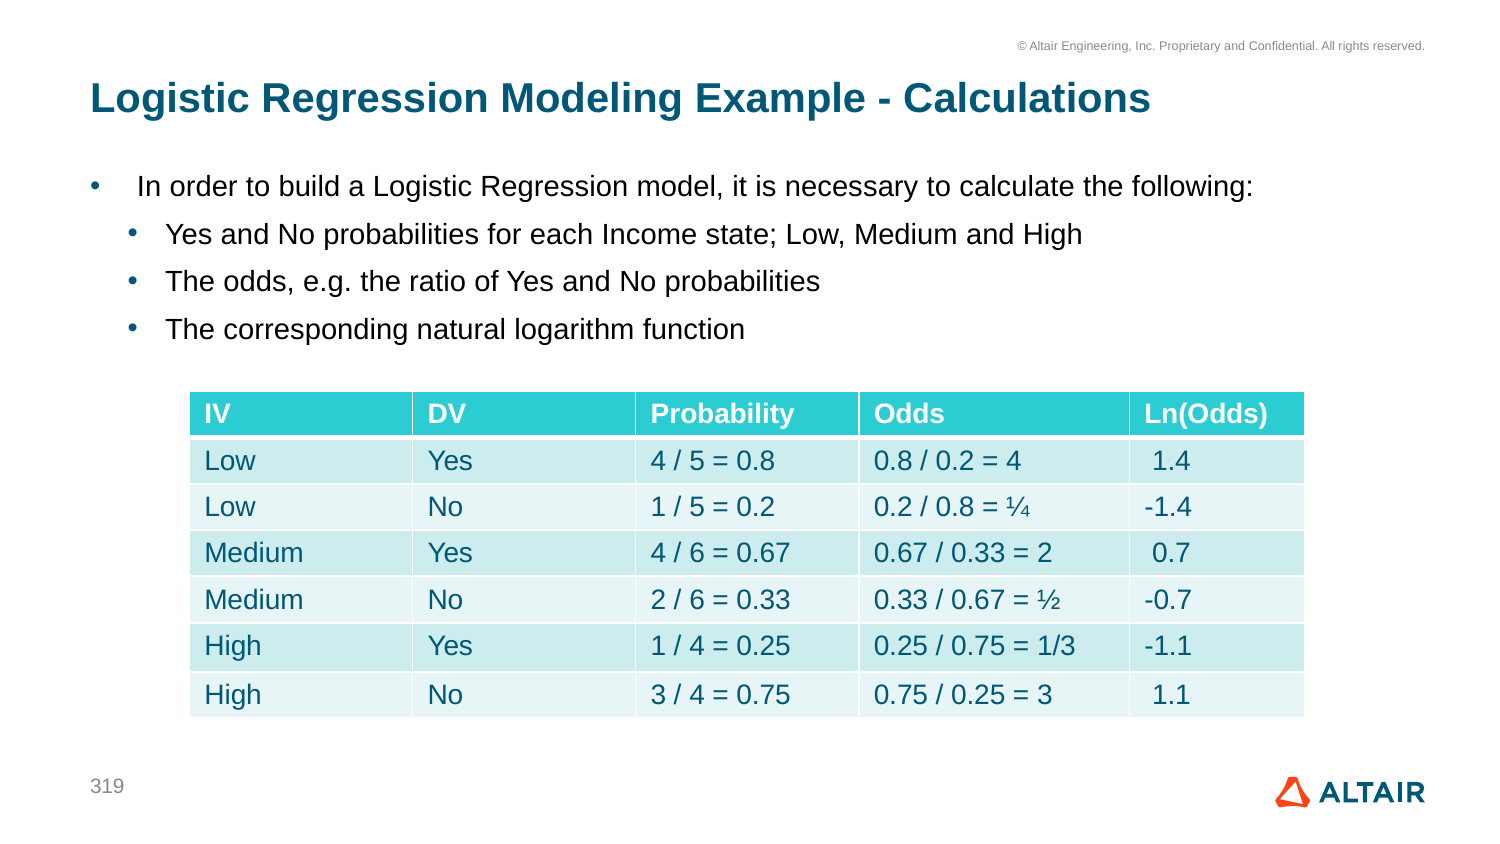

# Logistic Regression Modeling Example - Calculations
In order to build a Logistic Regression model, it is necessary to calculate the following:
Yes and No probabilities for each Income state; Low, Medium and High
The odds, e.g. the ratio of Yes and No probabilities
The corresponding natural logarithm function
| IV | DV | Probability | Odds | Ln(Odds) |
| --- | --- | --- | --- | --- |
| Low | Yes | 4 / 5 = 0.8 | 0.8 / 0.2 = 4 | 1.4 |
| Low | No | 1 / 5 = 0.2 | 0.2 / 0.8 = ¼ | -1.4 |
| Medium | Yes | 4 / 6 = 0.67 | 0.67 / 0.33 = 2 | 0.7 |
| Medium | No | 2 / 6 = 0.33 | 0.33 / 0.67 = ½ | -0.7 |
| High | Yes | 1 / 4 = 0.25 | 0.25 / 0.75 = 1/3 | -1.1 |
| High | No | 3 / 4 = 0.75 | 0.75 / 0.25 = 3 | 1.1 |
319